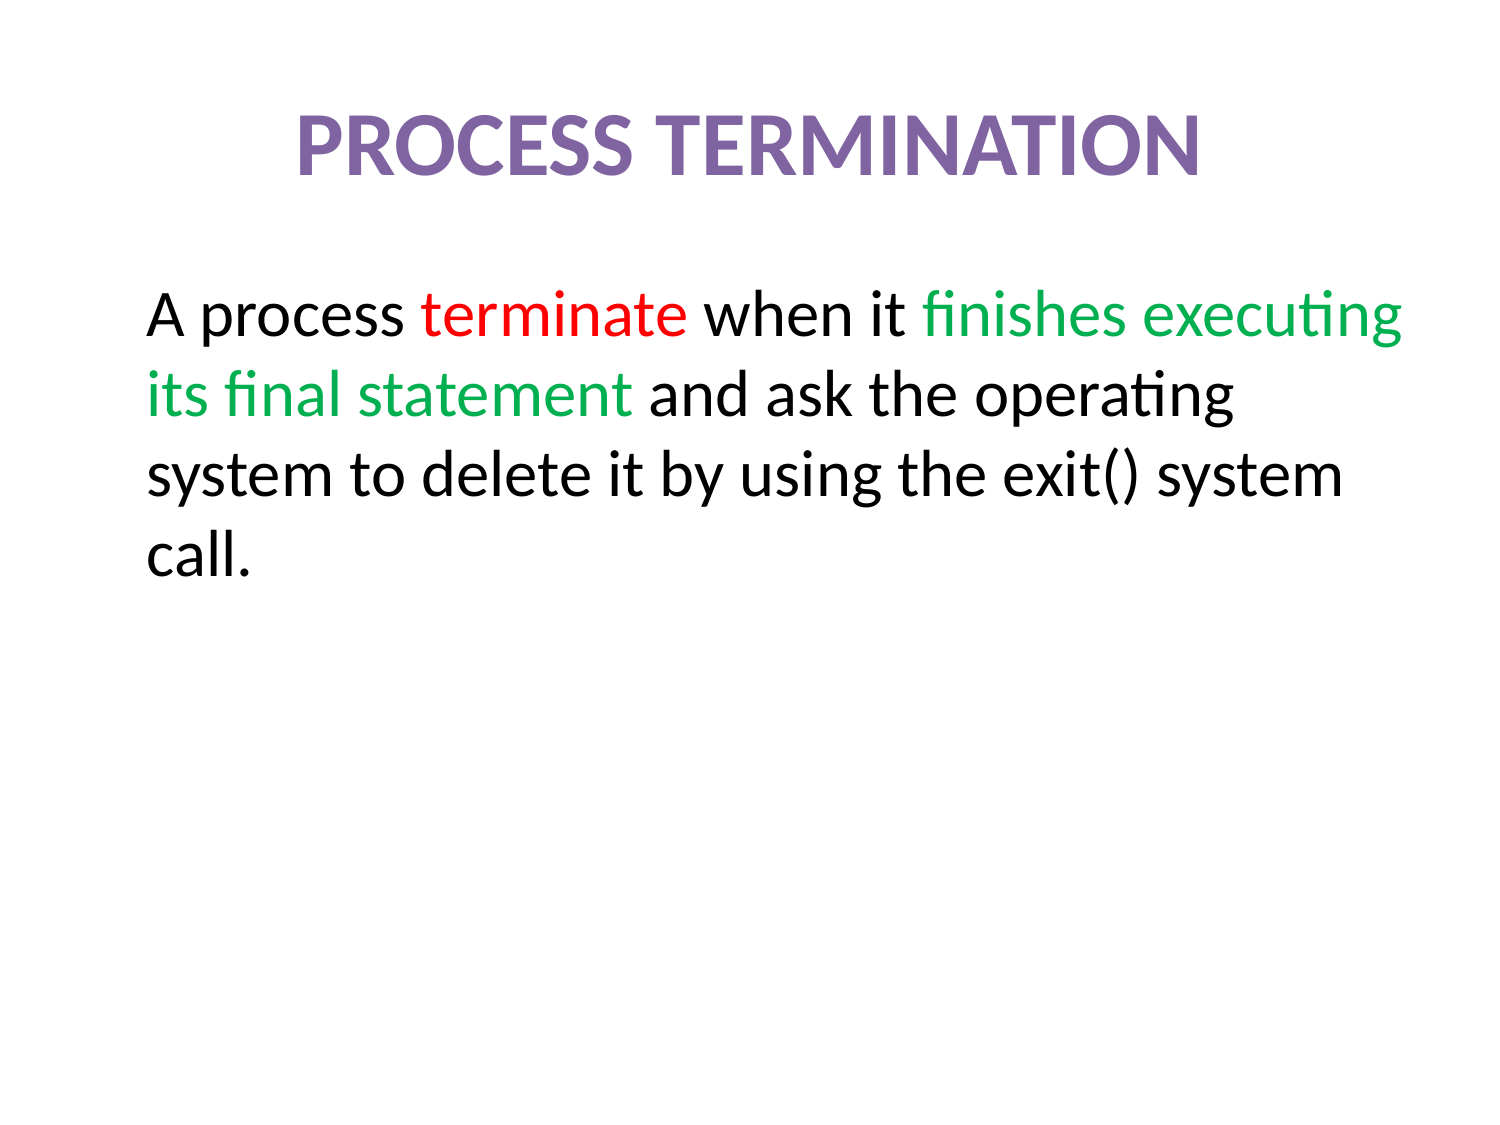

# PROCESS TERMINATION
	A process terminate when it finishes executing its final statement and ask the operating system to delete it by using the exit() system call.